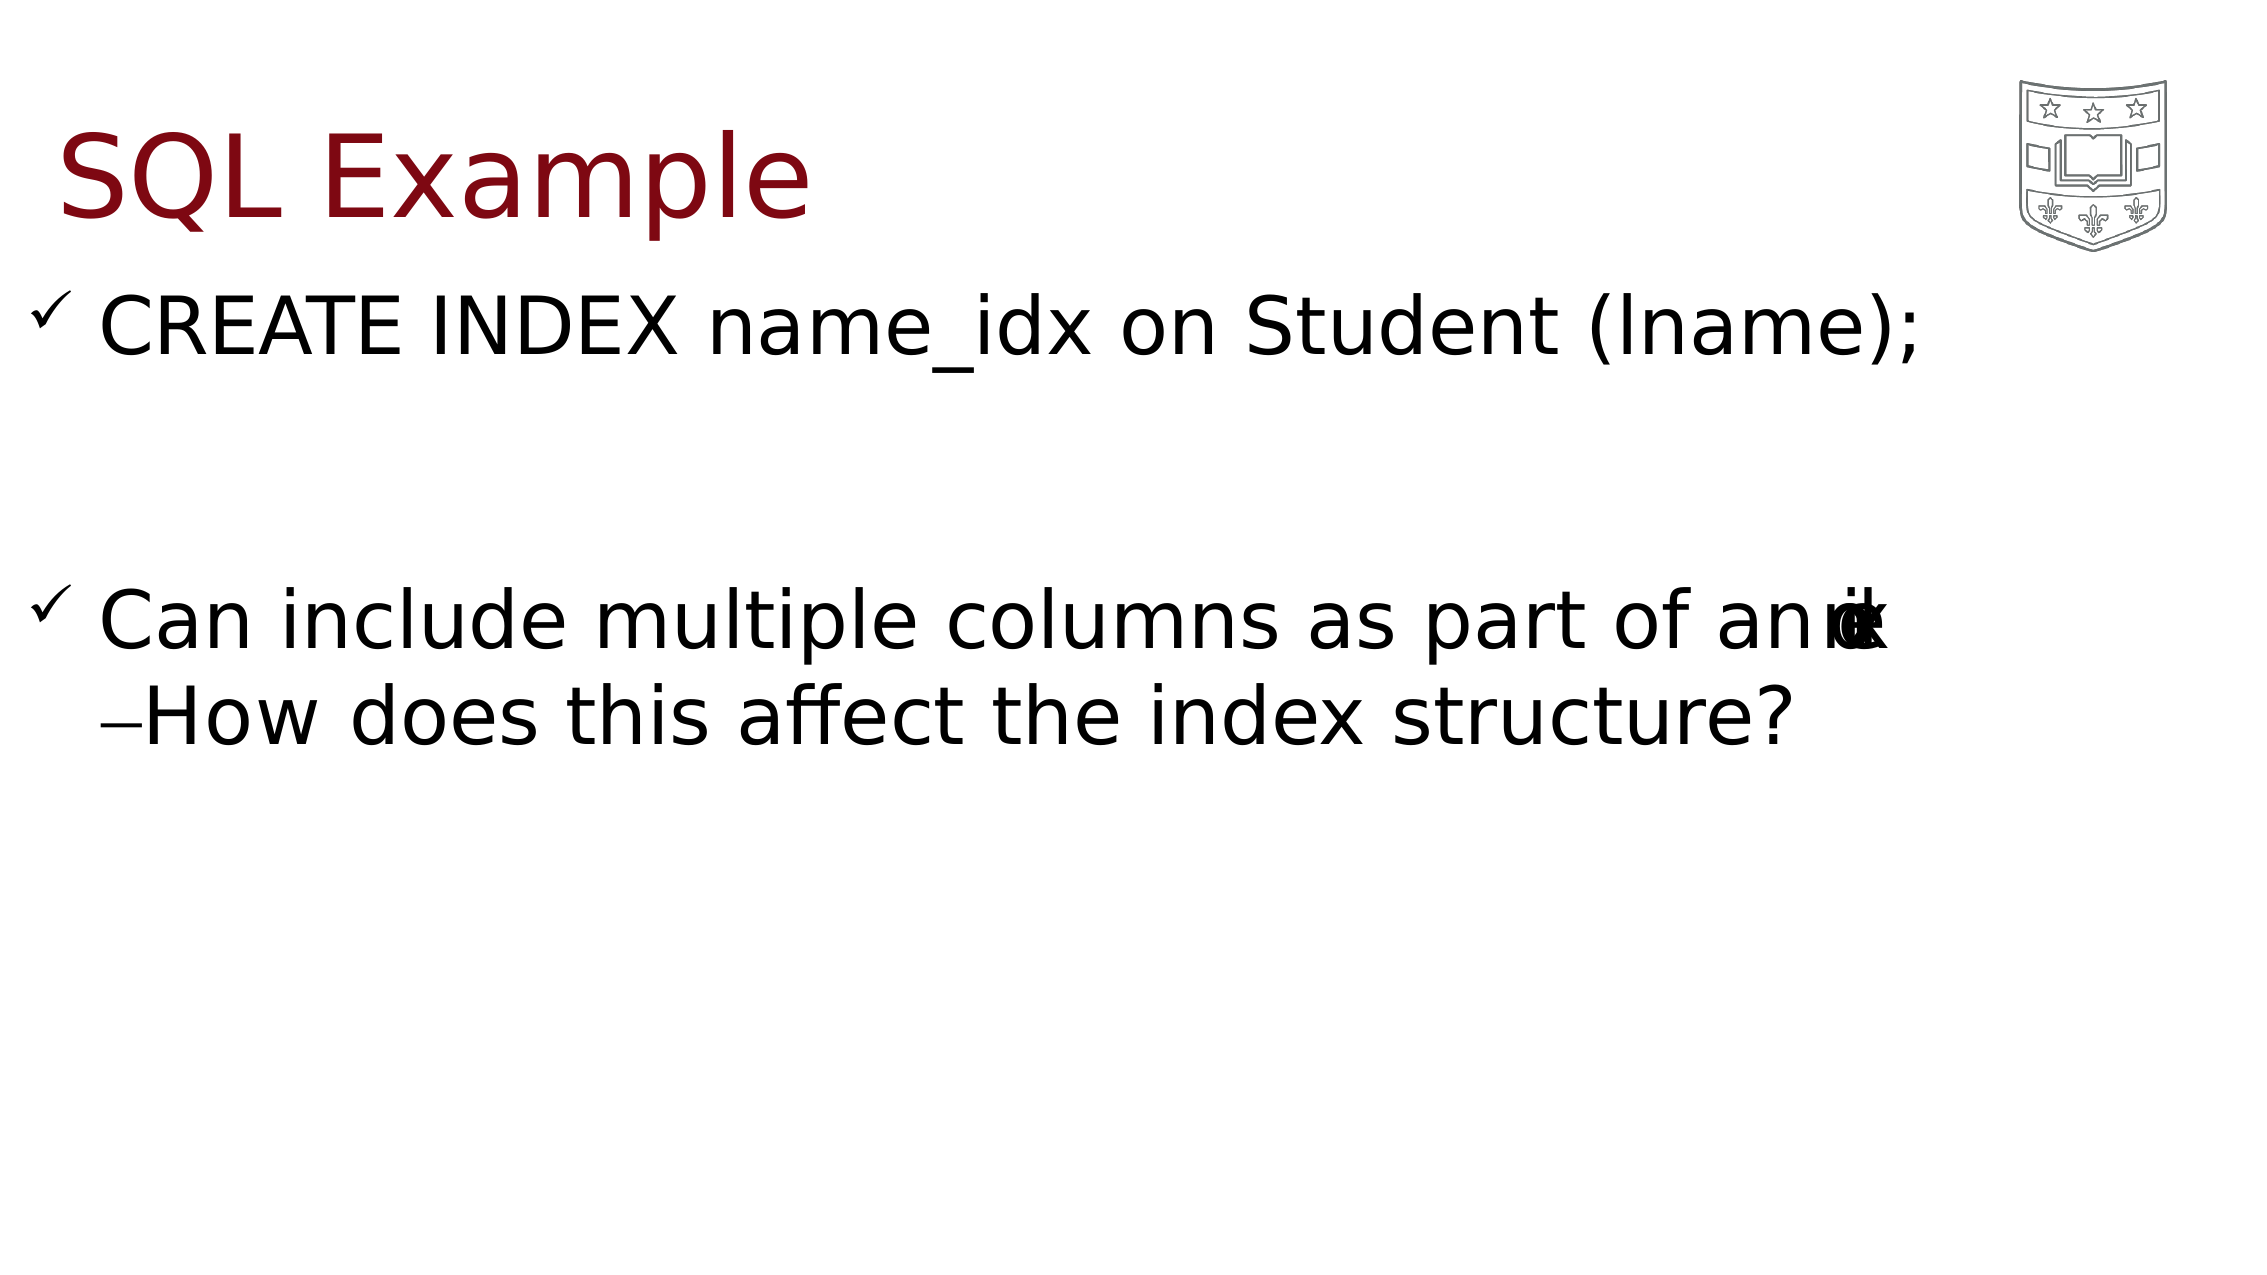

# SQL Example
CREATE INDEX name_idx on Student (lname);

Can include multiple columns as part of an index
–How does this affect the index structure?